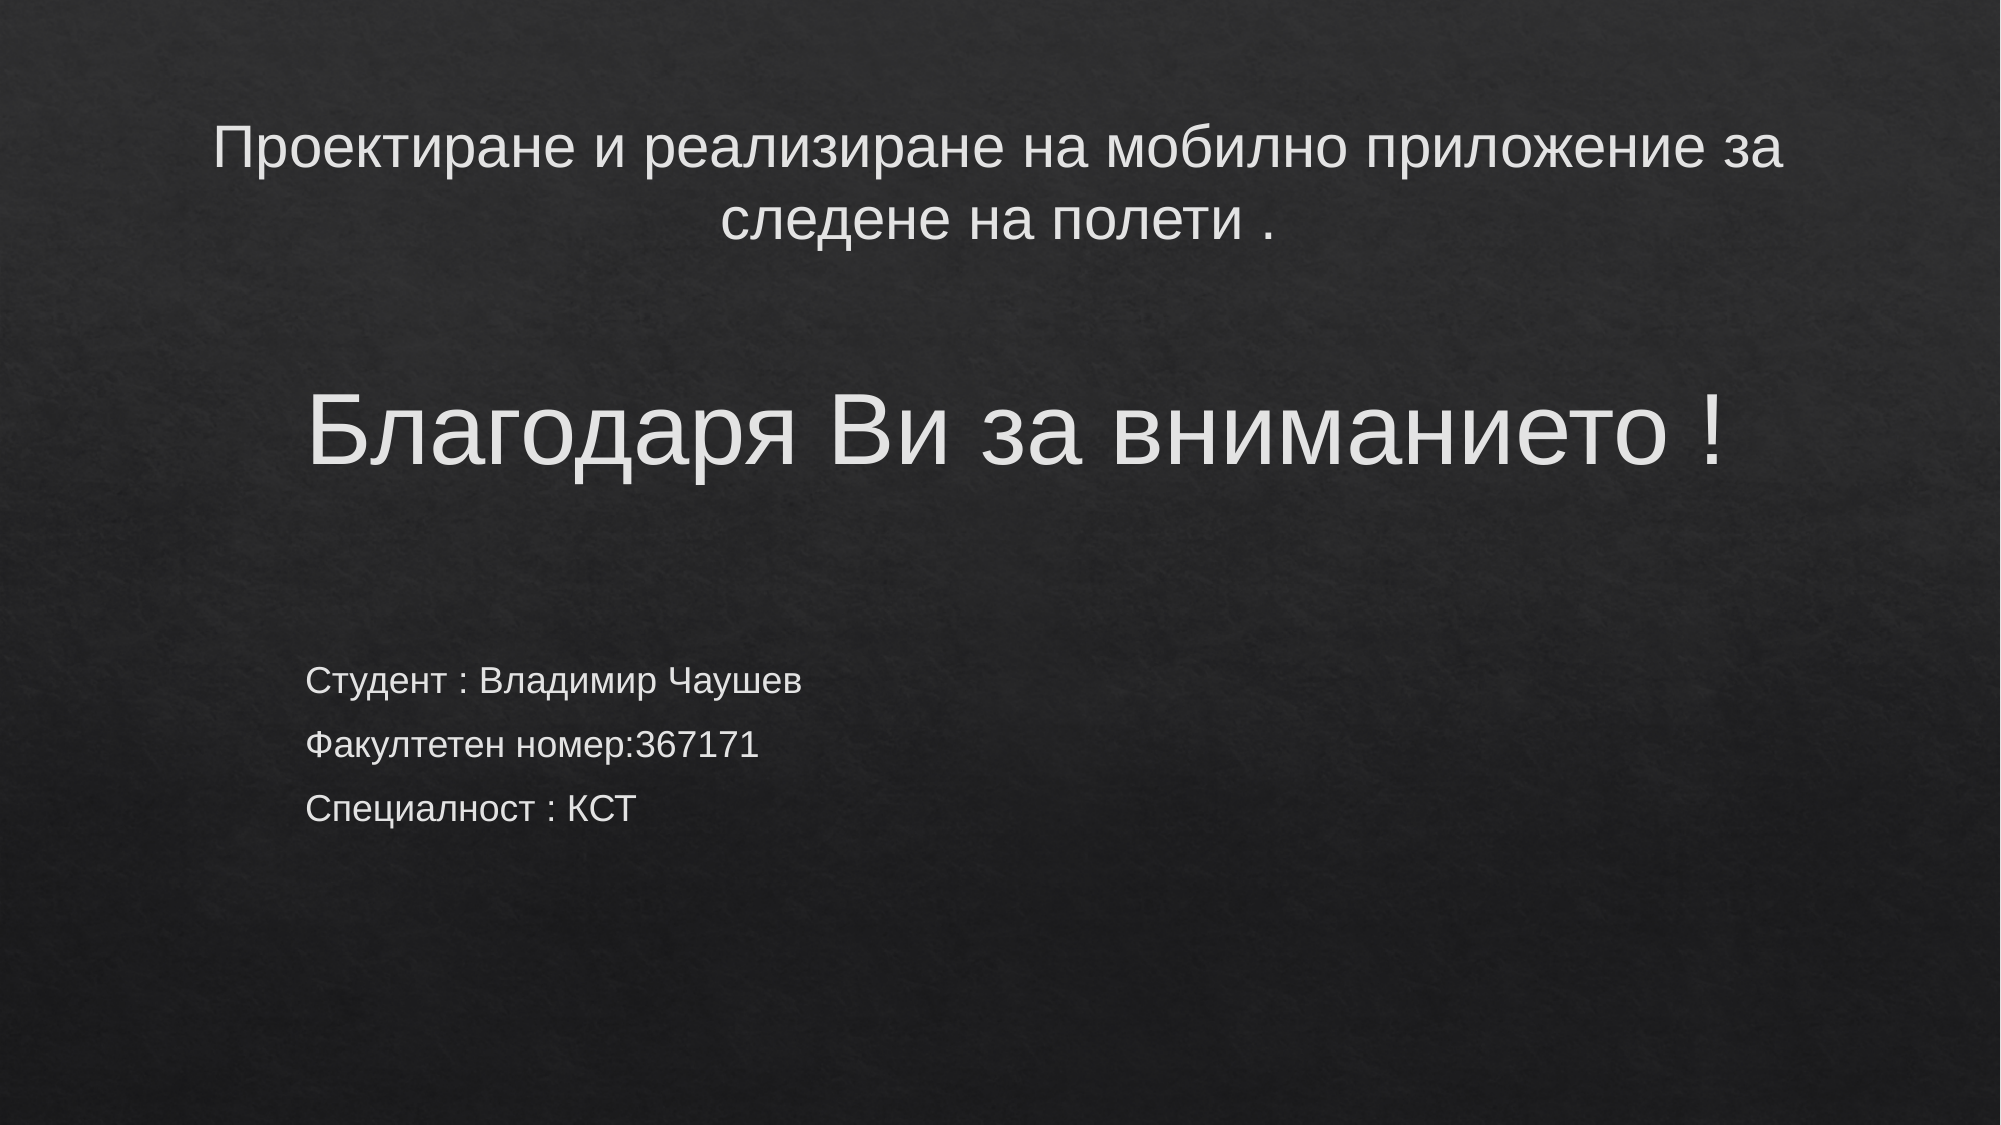

Проектиране и реализиране на мобилно приложение за следене на полети .

	Благодаря Ви за вниманието !

														Студент : Владимир Чаушев
														Факултетен номер:367171
														Специалност : КСТ